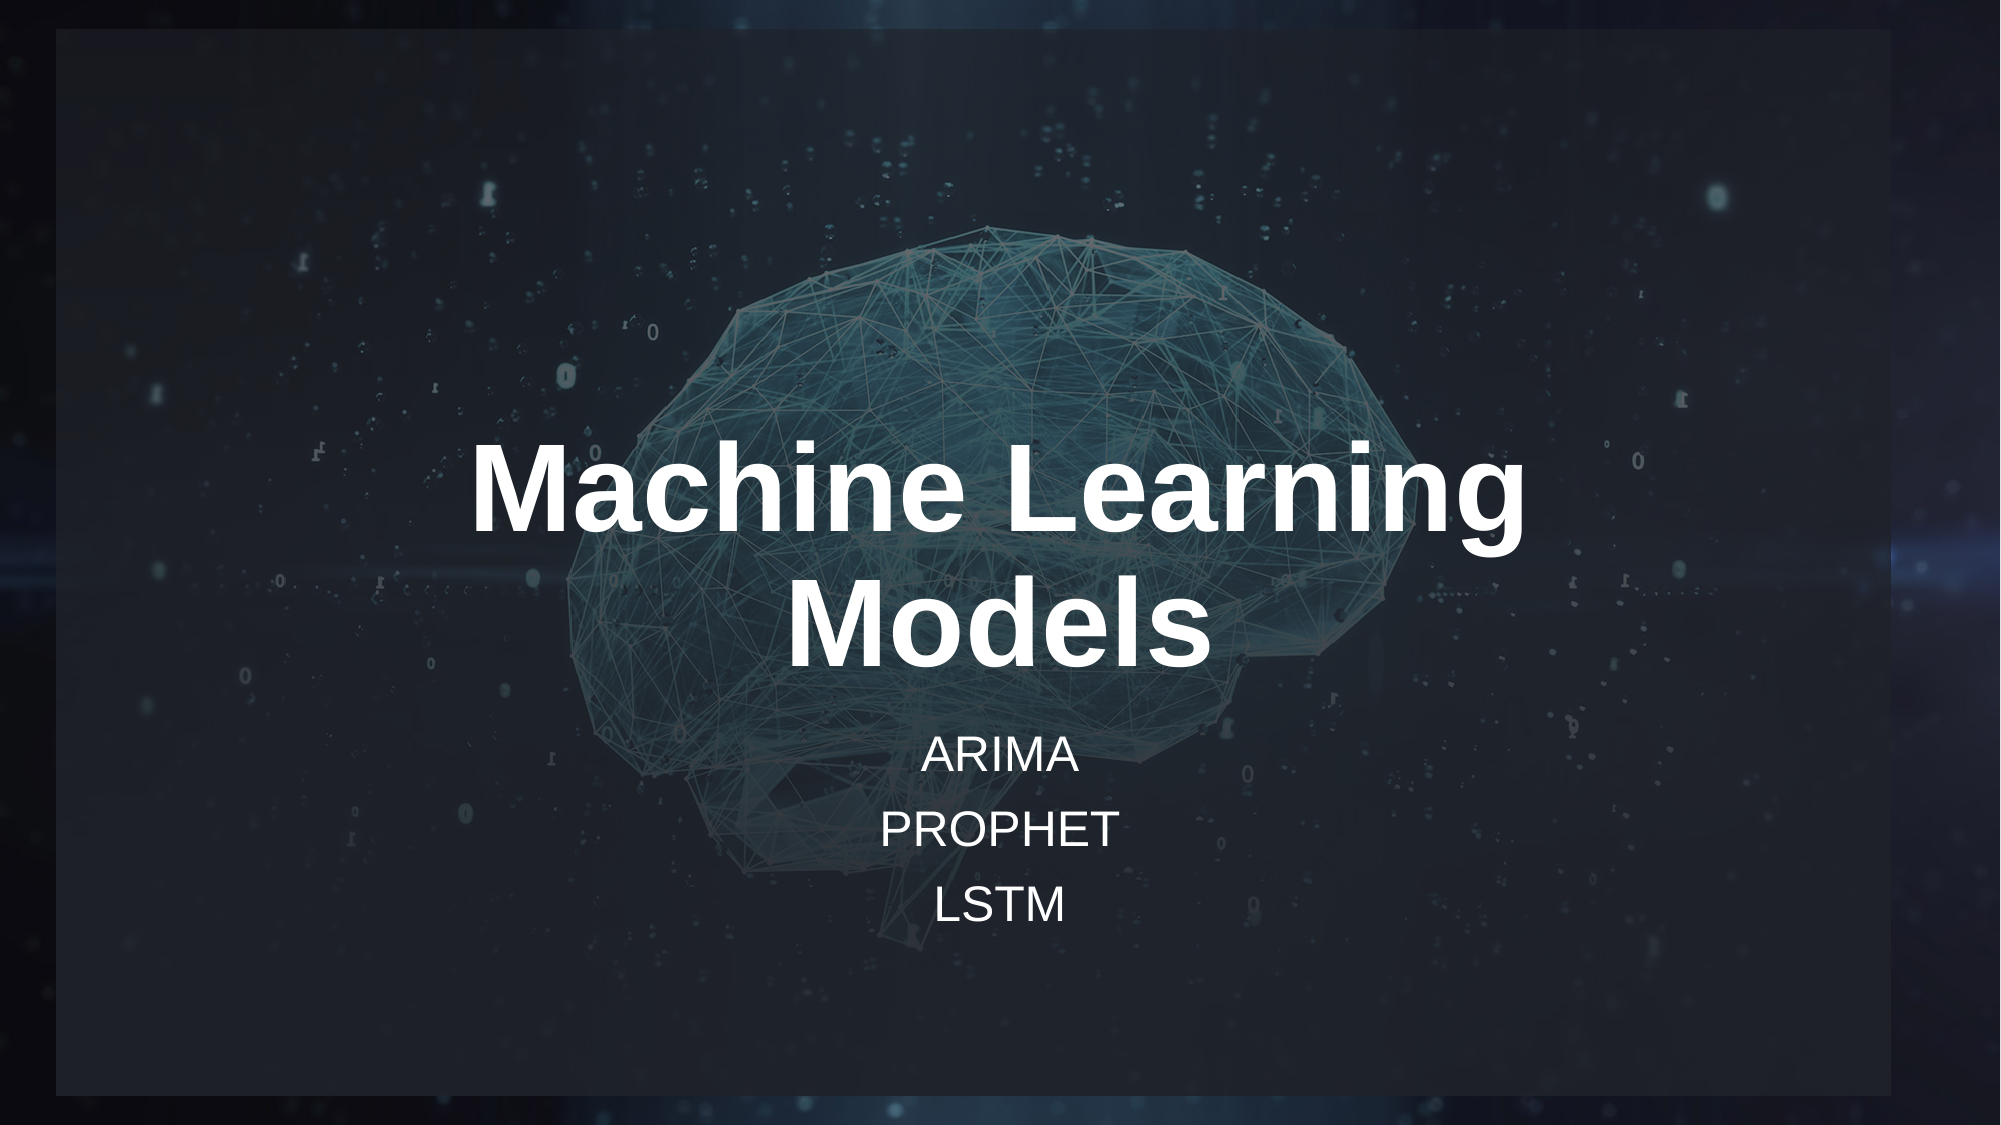

# Machine Learning Models
ARIMA
PROPHET
LSTM